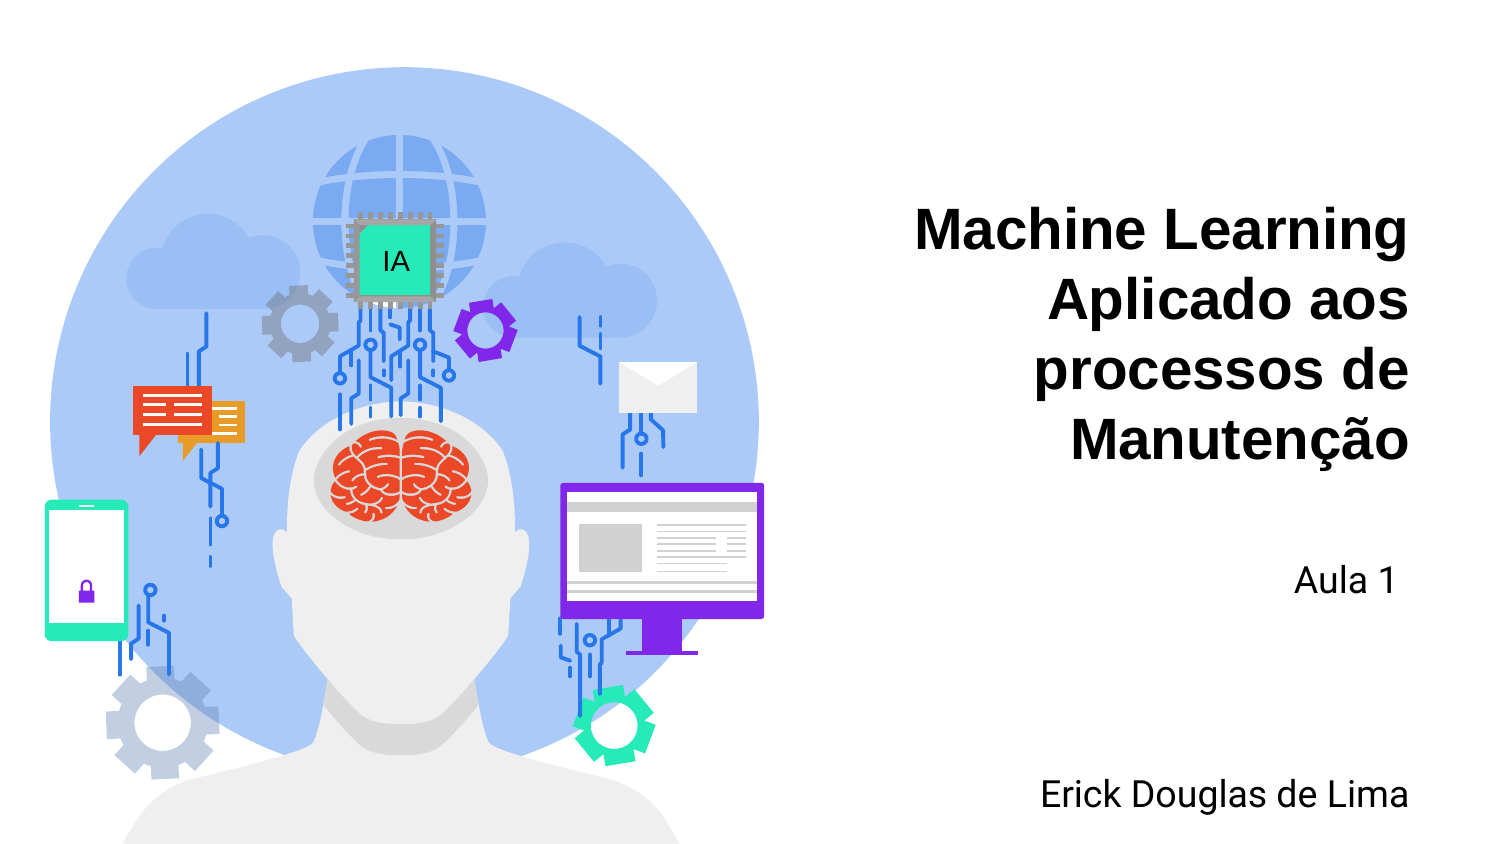

IA

# Machine Learning Aplicado aos processos de Manutenção
Aula 1
Erick Douglas de Lima